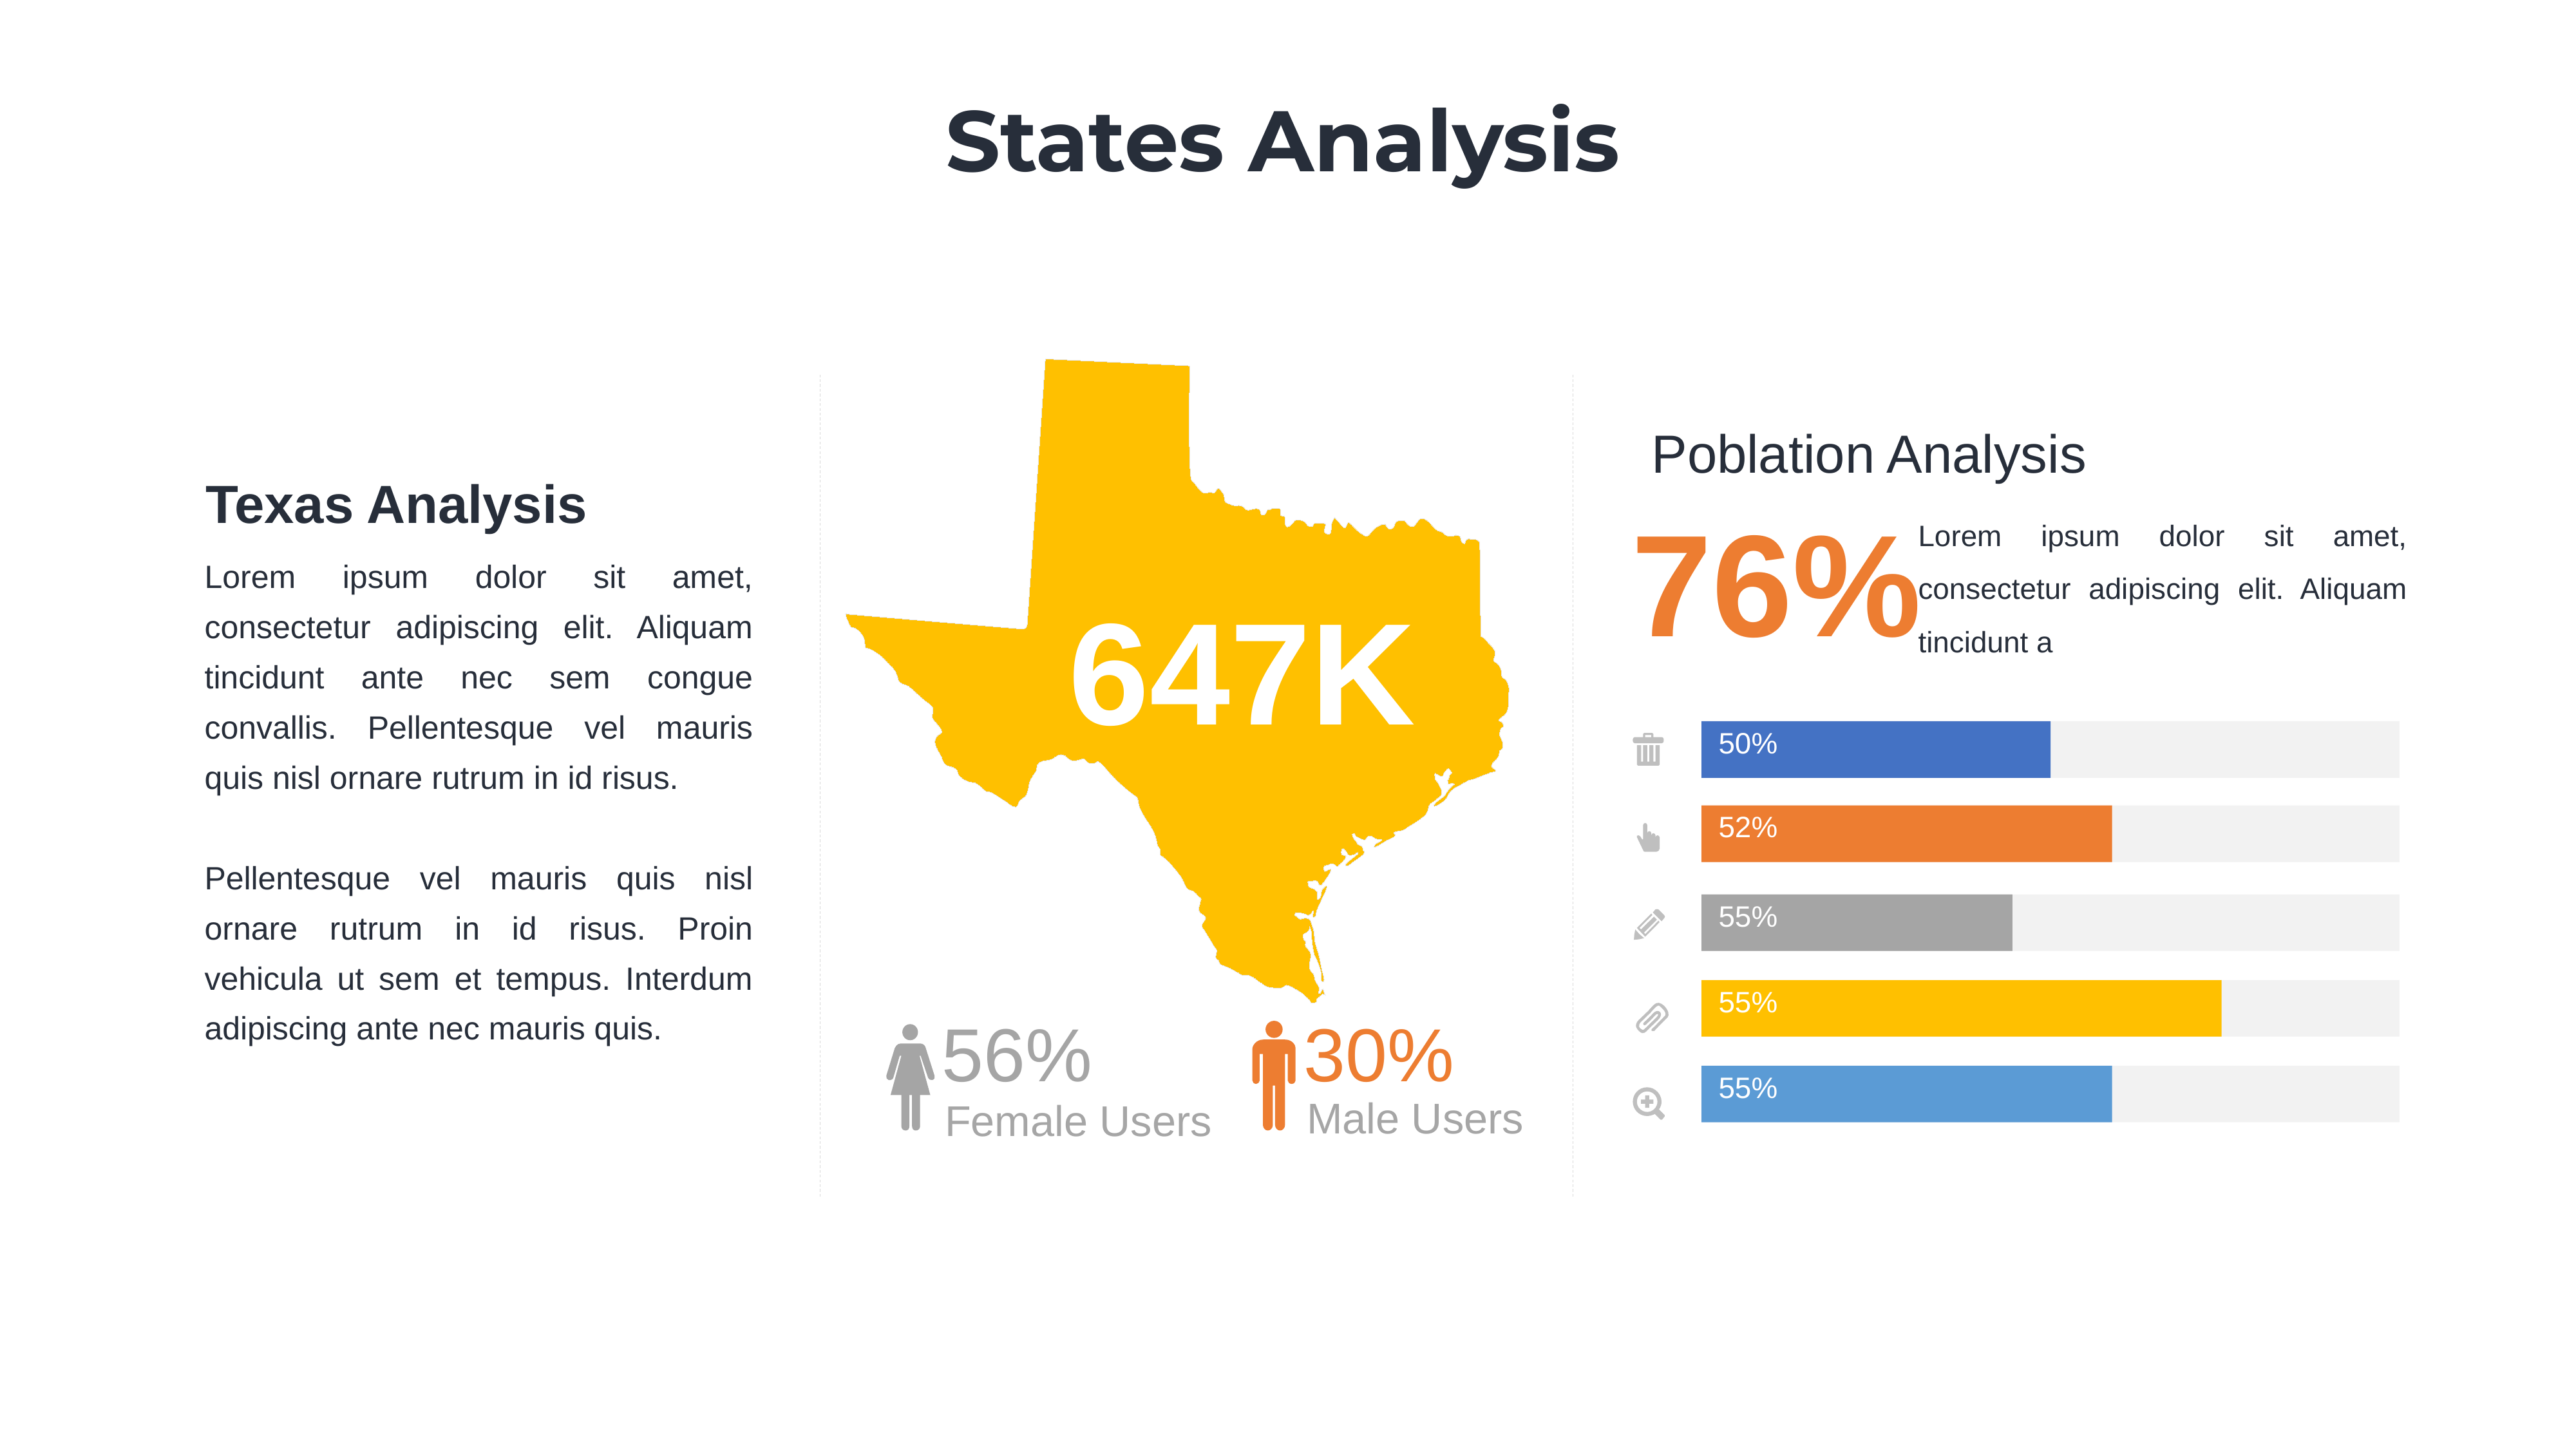

States Analysis

647K
Poblation Analysis
76%
Lorem ipsum dolor sit amet, consectetur adipiscing elit. Aliquam tincidunt a
Texas Analysis
Lorem ipsum dolor sit amet, consectetur adipiscing elit. Aliquam tincidunt ante nec sem congue convallis. Pellentesque vel mauris quis nisl ornare rutrum in id risus.

Pellentesque vel mauris quis nisl ornare rutrum in id risus. Proin vehicula ut sem et tempus. Interdum adipiscing ante nec mauris quis.
50%

52%

55%

55%

30%

Male Users
56%

Female Users

55%